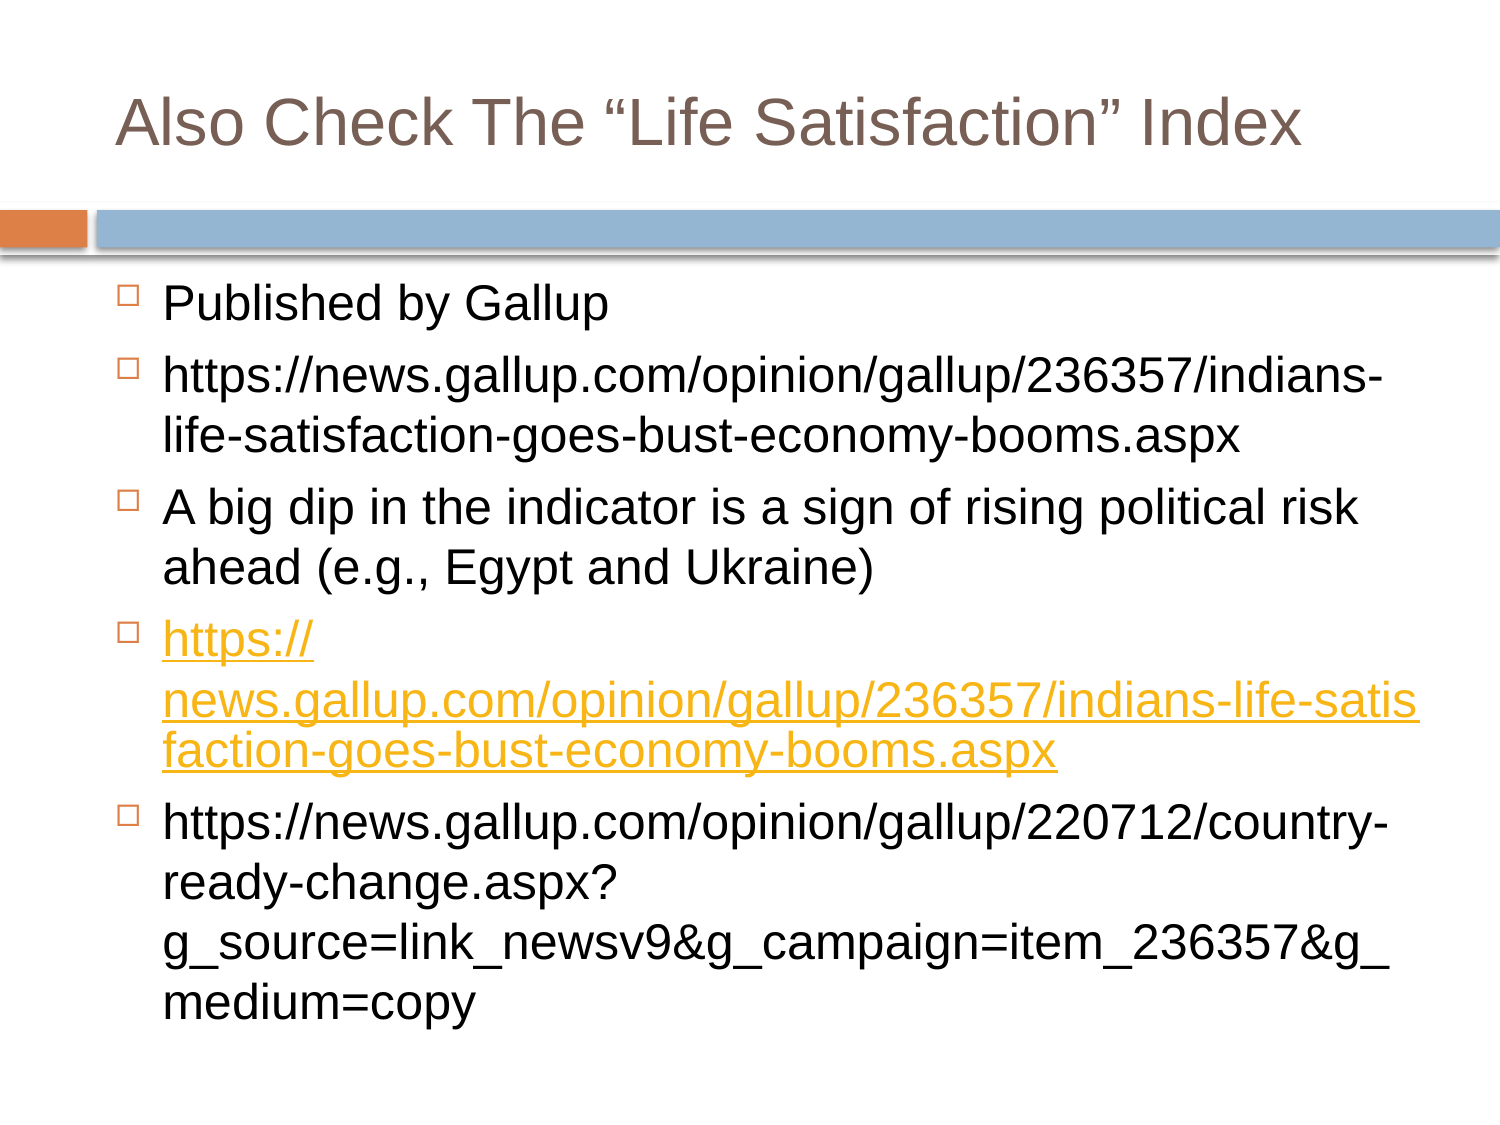

# Also Check The “Life Satisfaction” Index
Published by Gallup
https://news.gallup.com/opinion/gallup/236357/indians-life-satisfaction-goes-bust-economy-booms.aspx
A big dip in the indicator is a sign of rising political risk ahead (e.g., Egypt and Ukraine)
https://news.gallup.com/opinion/gallup/236357/indians-life-satisfaction-goes-bust-economy-booms.aspx
https://news.gallup.com/opinion/gallup/220712/country-ready-change.aspx?g_source=link_newsv9&g_campaign=item_236357&g_medium=copy